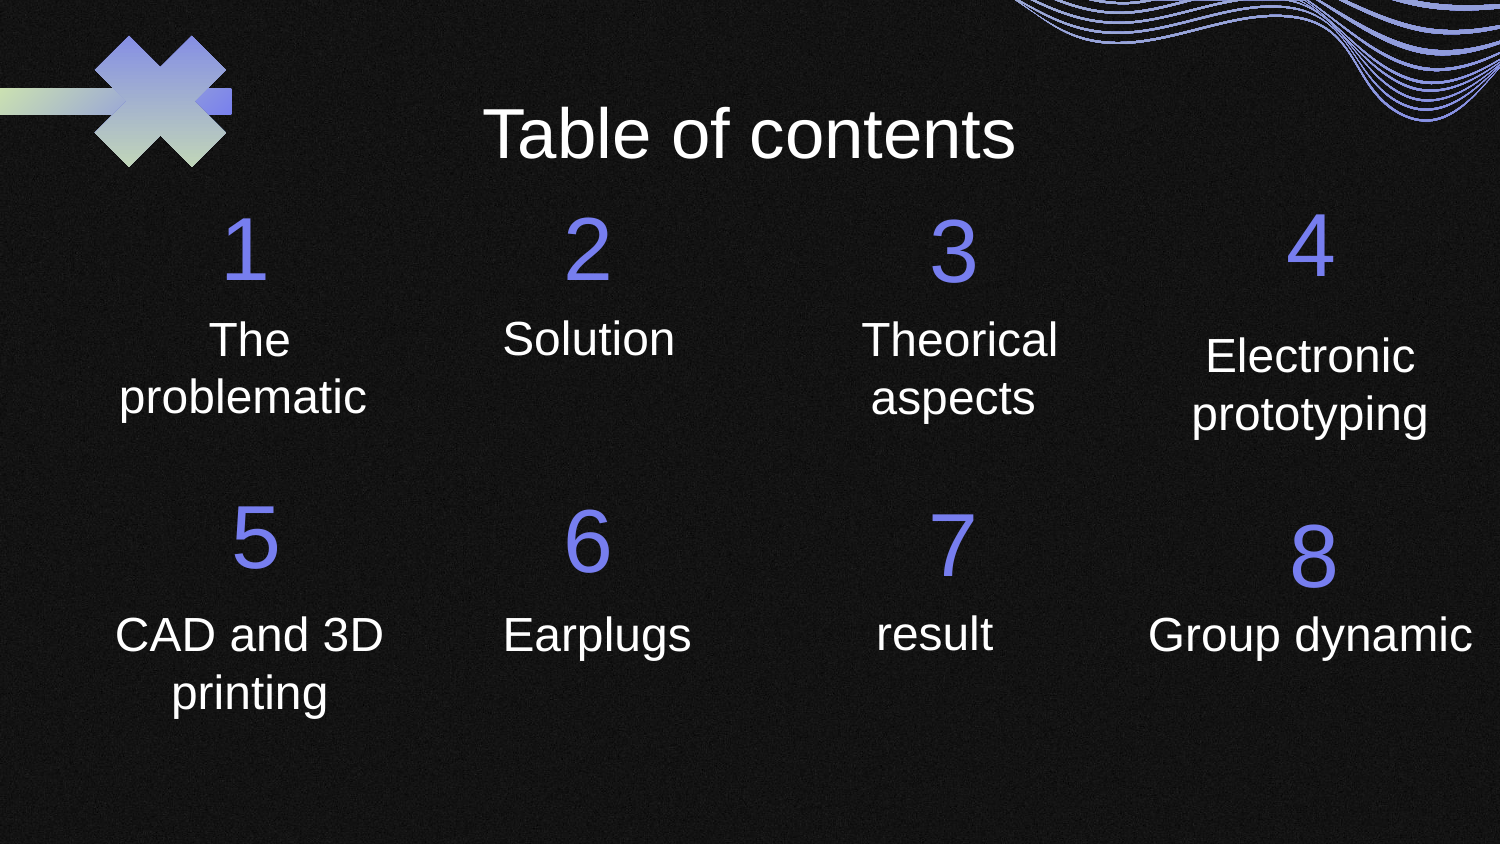

# Table of contents
3
4
1
2
Solution
The problematic
Theorical aspects
Electronic prototyping
6
7
8
5
result
Earplugs
Group dynamic
CAD and 3D printing